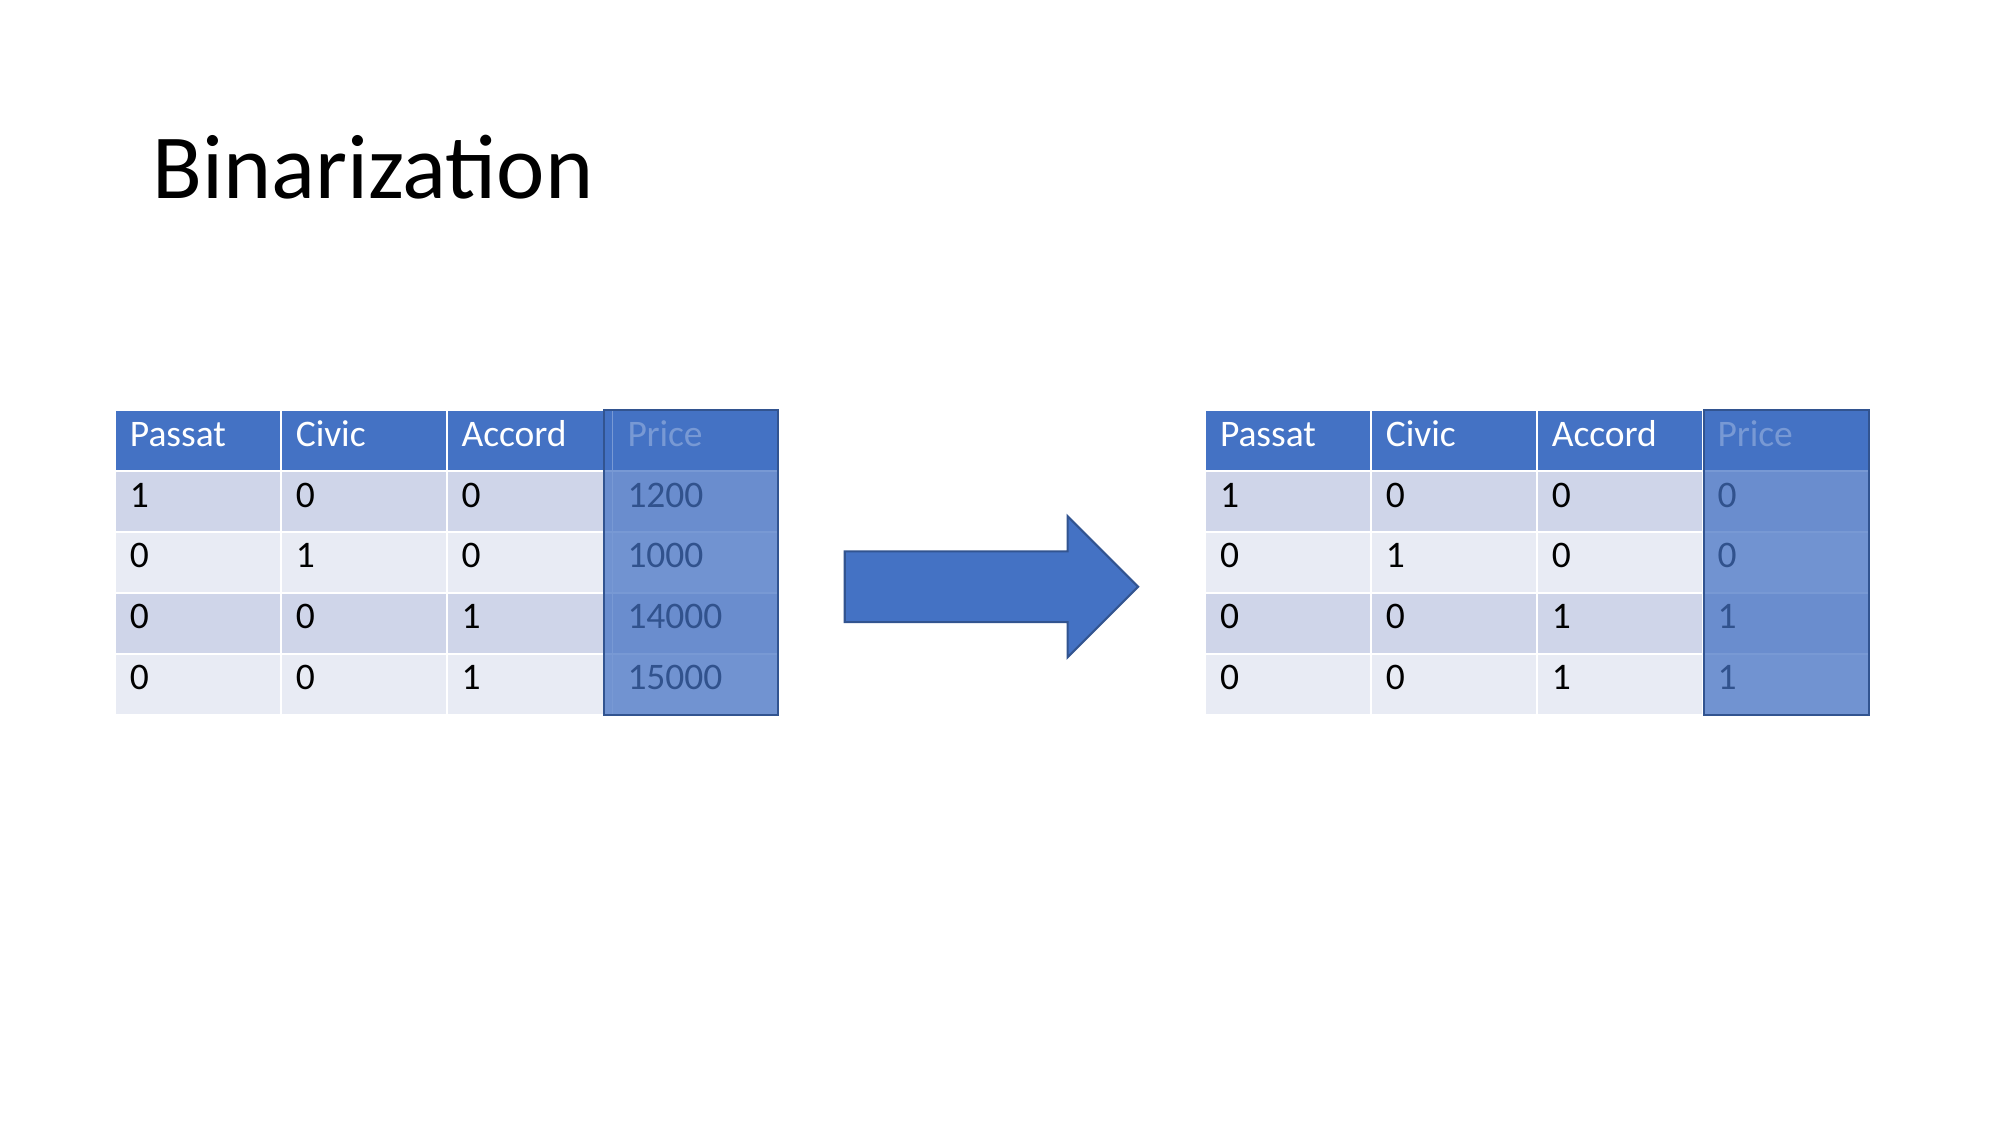

# Binarization
| Passat | Civic | Accord | Price |
| --- | --- | --- | --- |
| 1 | 0 | 0 | 1200 |
| 0 | 1 | 0 | 1000 |
| 0 | 0 | 1 | 14000 |
| 0 | 0 | 1 | 15000 |

| Passat | Civic | Accord | Price |
| --- | --- | --- | --- |
| 1 | 0 | 0 | 0 |
| 0 | 1 | 0 | 0 |
| 0 | 0 | 1 | 1 |
| 0 | 0 | 1 | 1 |